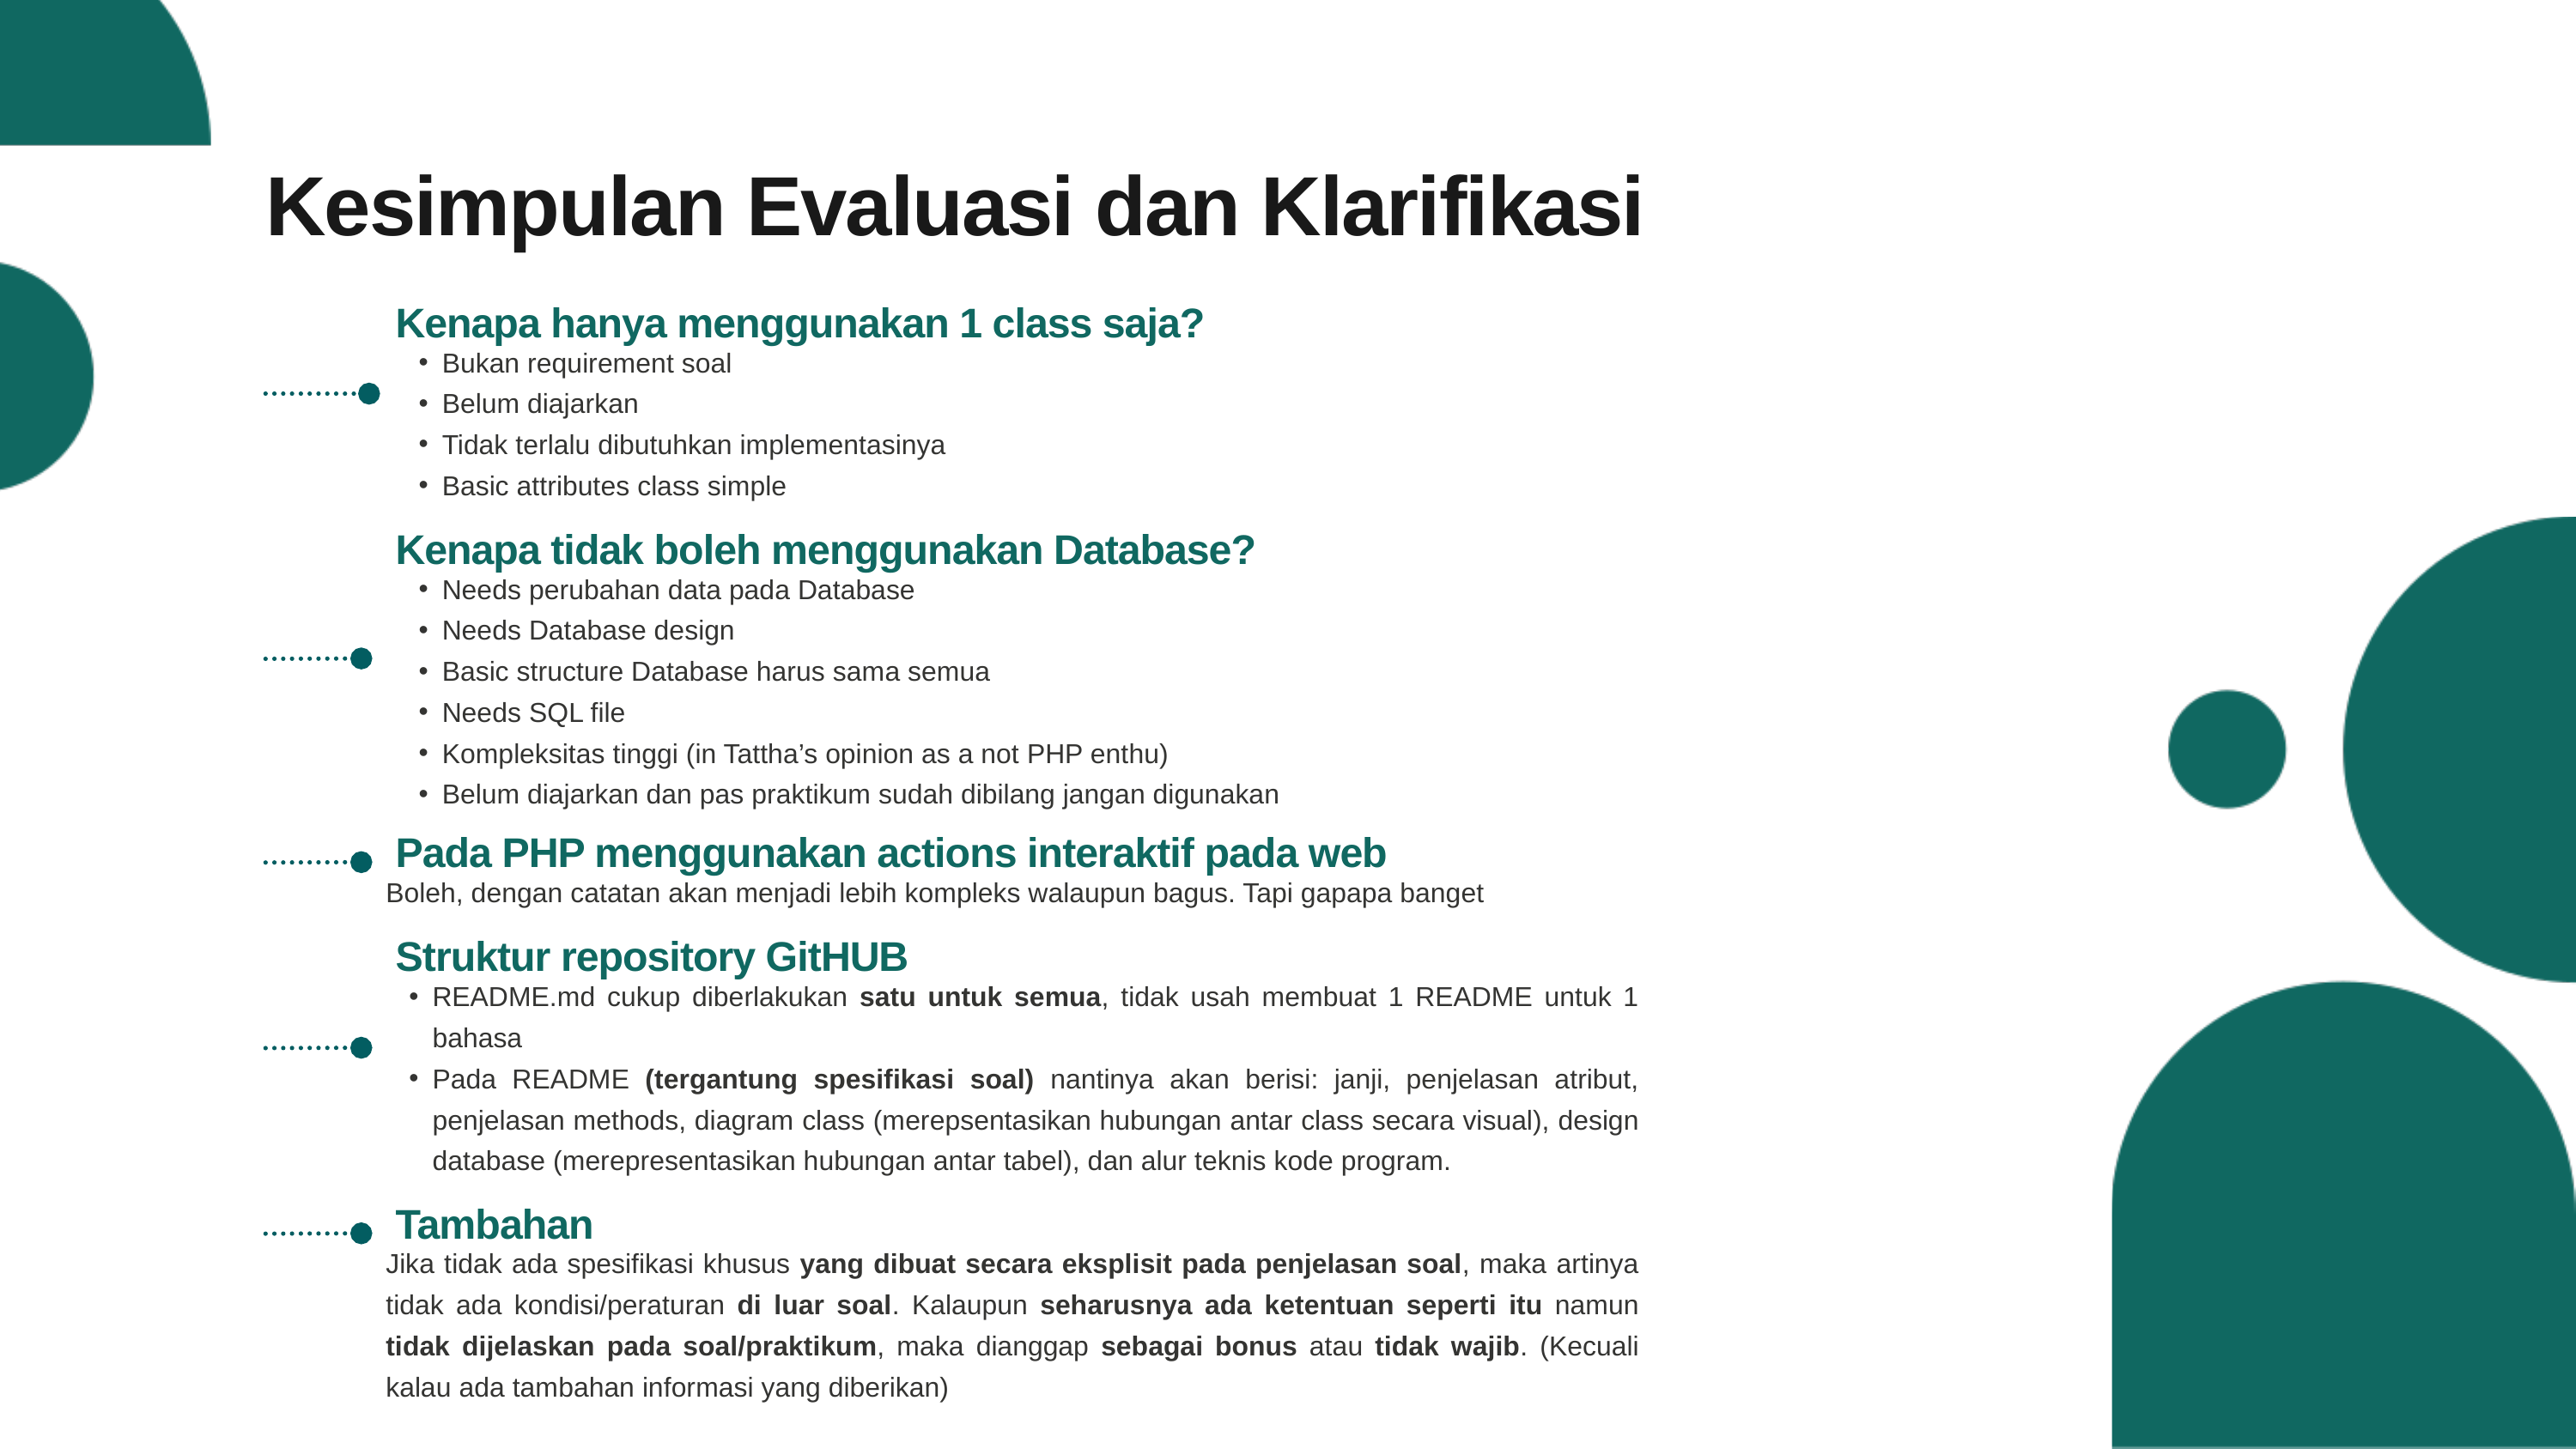

Kesimpulan Evaluasi dan Klarifikasi
Kenapa hanya menggunakan 1 class saja?
Bukan requirement soal
Belum diajarkan
Tidak terlalu dibutuhkan implementasinya
Basic attributes class simple

Kenapa tidak boleh menggunakan Database?
Needs perubahan data pada Database
Needs Database design
Basic structure Database harus sama semua
Needs SQL file
Kompleksitas tinggi (in Tattha’s opinion as a not PHP enthu)
Belum diajarkan dan pas praktikum sudah dibilang jangan digunakan

Pada PHP menggunakan actions interaktif pada web

Boleh, dengan catatan akan menjadi lebih kompleks walaupun bagus. Tapi gapapa banget
Struktur repository GitHUB
README.md cukup diberlakukan satu untuk semua, tidak usah membuat 1 README untuk 1 bahasa
Pada README (tergantung spesifikasi soal) nantinya akan berisi: janji, penjelasan atribut, penjelasan methods, diagram class (merepsentasikan hubungan antar class secara visual), design database (merepresentasikan hubungan antar tabel), dan alur teknis kode program.

Tambahan

Jika tidak ada spesifikasi khusus yang dibuat secara eksplisit pada penjelasan soal, maka artinya tidak ada kondisi/peraturan di luar soal. Kalaupun seharusnya ada ketentuan seperti itu namun tidak dijelaskan pada soal/praktikum, maka dianggap sebagai bonus atau tidak wajib. (Kecuali kalau ada tambahan informasi yang diberikan)